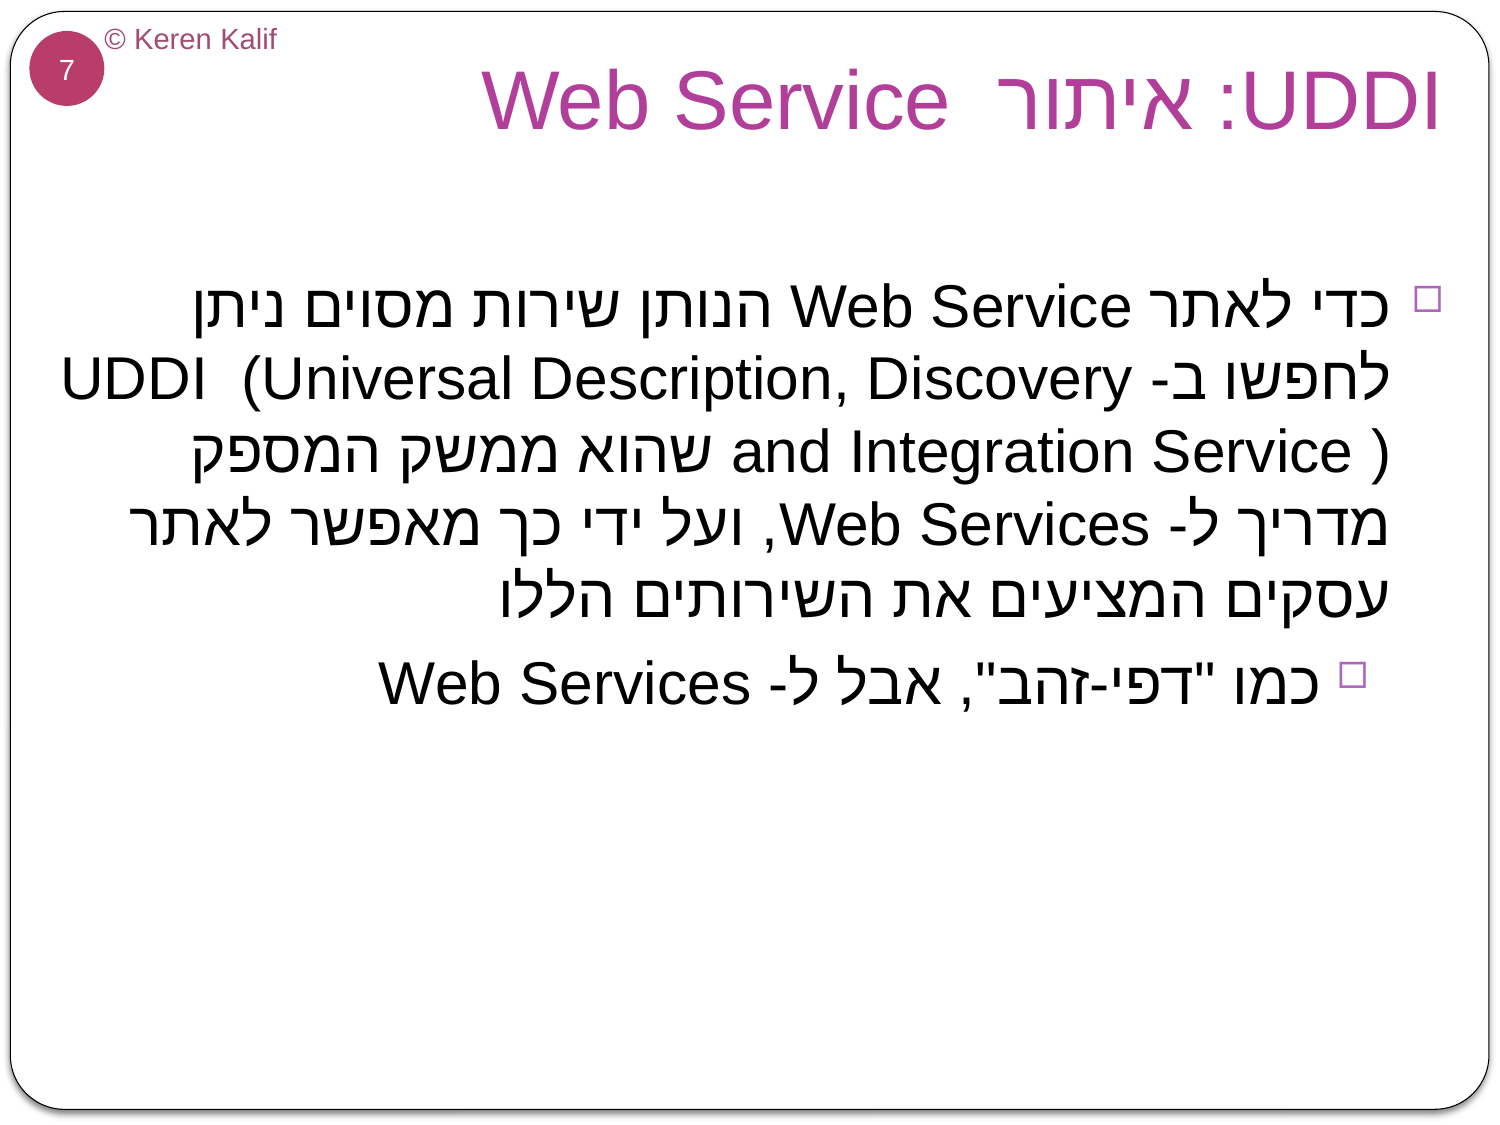

# UDDI: איתור  Web Service

כדי לאתר Web Service הנותן שירות מסוים ניתן לחפשו ב- UDDI  (Universal Description, Discovery and Integration Service ) שהוא ממשק המספק מדריך ל- Web Services, ועל ידי כך מאפשר לאתר עסקים המציעים את השירותים הללו
כמו "דפי-זהב", אבל ל- Web Services